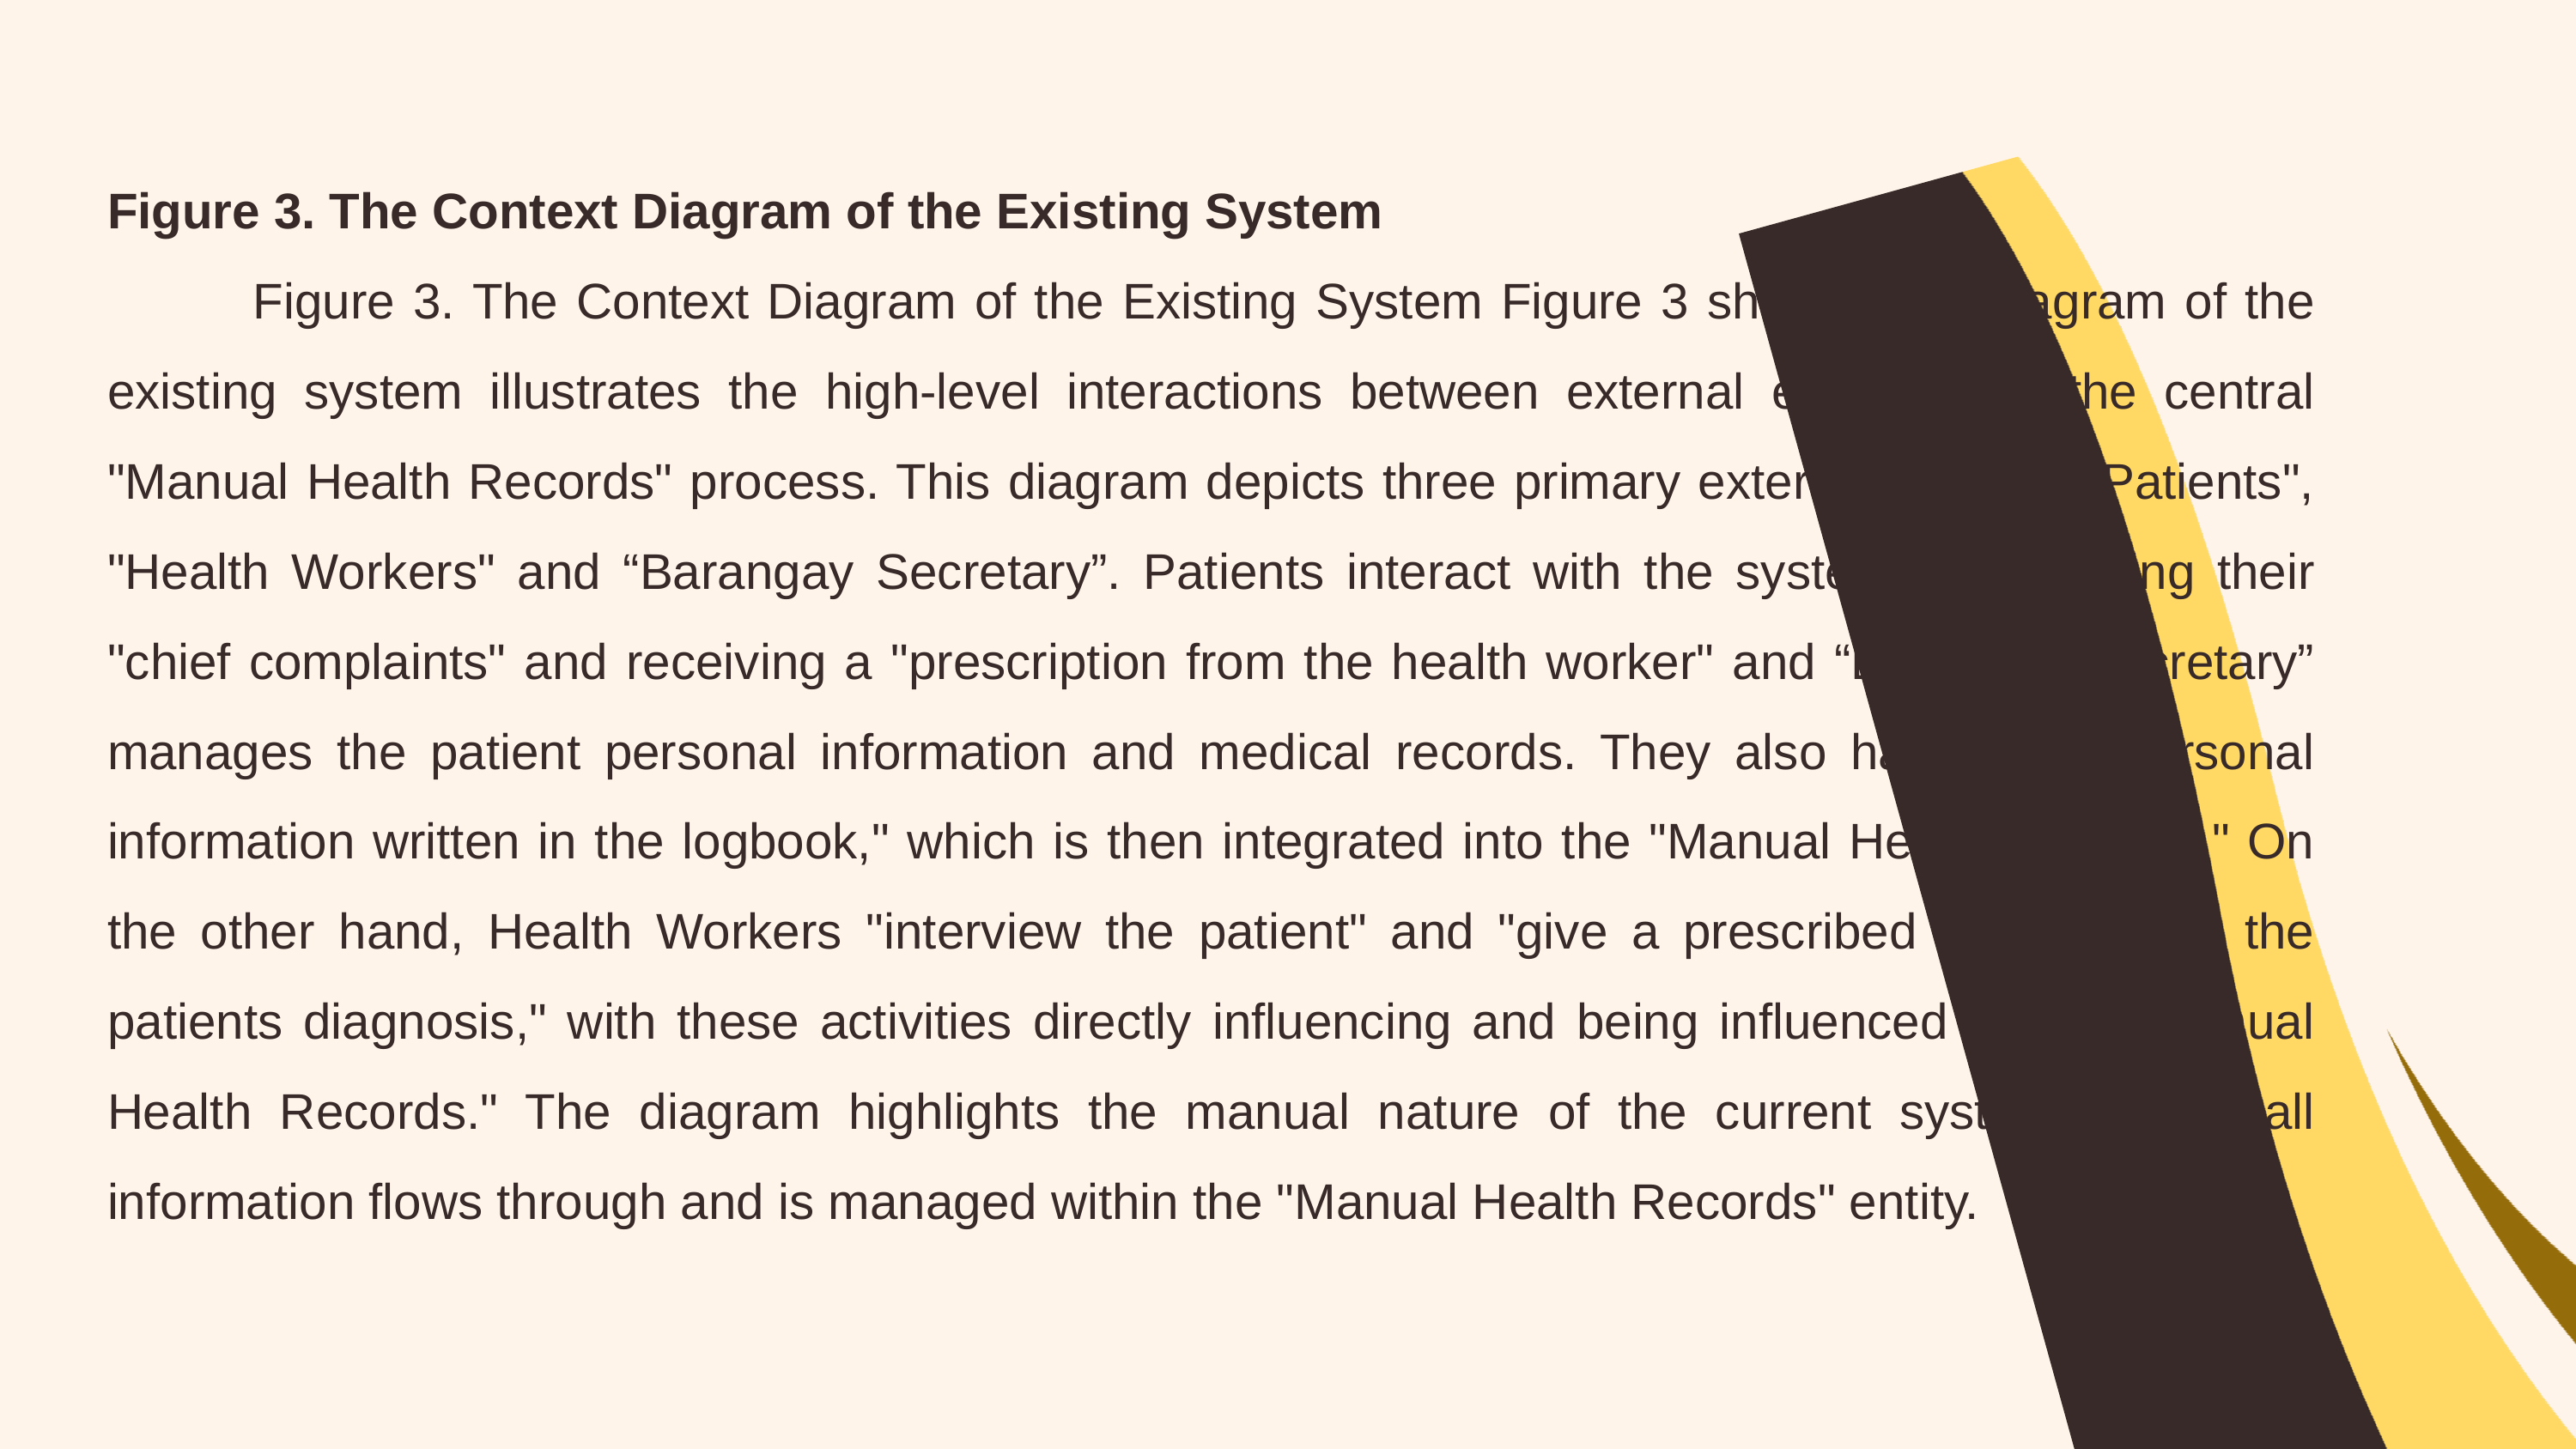

Figure 3. The Context Diagram of the Existing System
        Figure 3. The Context Diagram of the Existing System Figure 3 showed the diagram of the existing system illustrates the high-level interactions between external entities and the central "Manual Health Records" process. This diagram depicts three primary external entities: "Patients", "Health Workers" and “Barangay Secretary”. Patients interact with the system by providing their "chief complaints" and receiving a "prescription from the health worker" and “Barangay Secretary” manages the patient personal information and medical records. They also have their "personal information written in the logbook," which is then integrated into the "Manual Health Records." On the other hand, Health Workers "interview the patient" and "give a prescribed medicine on the patients diagnosis," with these activities directly influencing and being influenced by the "Manual Health Records." The diagram highlights the manual nature of the current system, where all information flows through and is managed within the "Manual Health Records" entity.